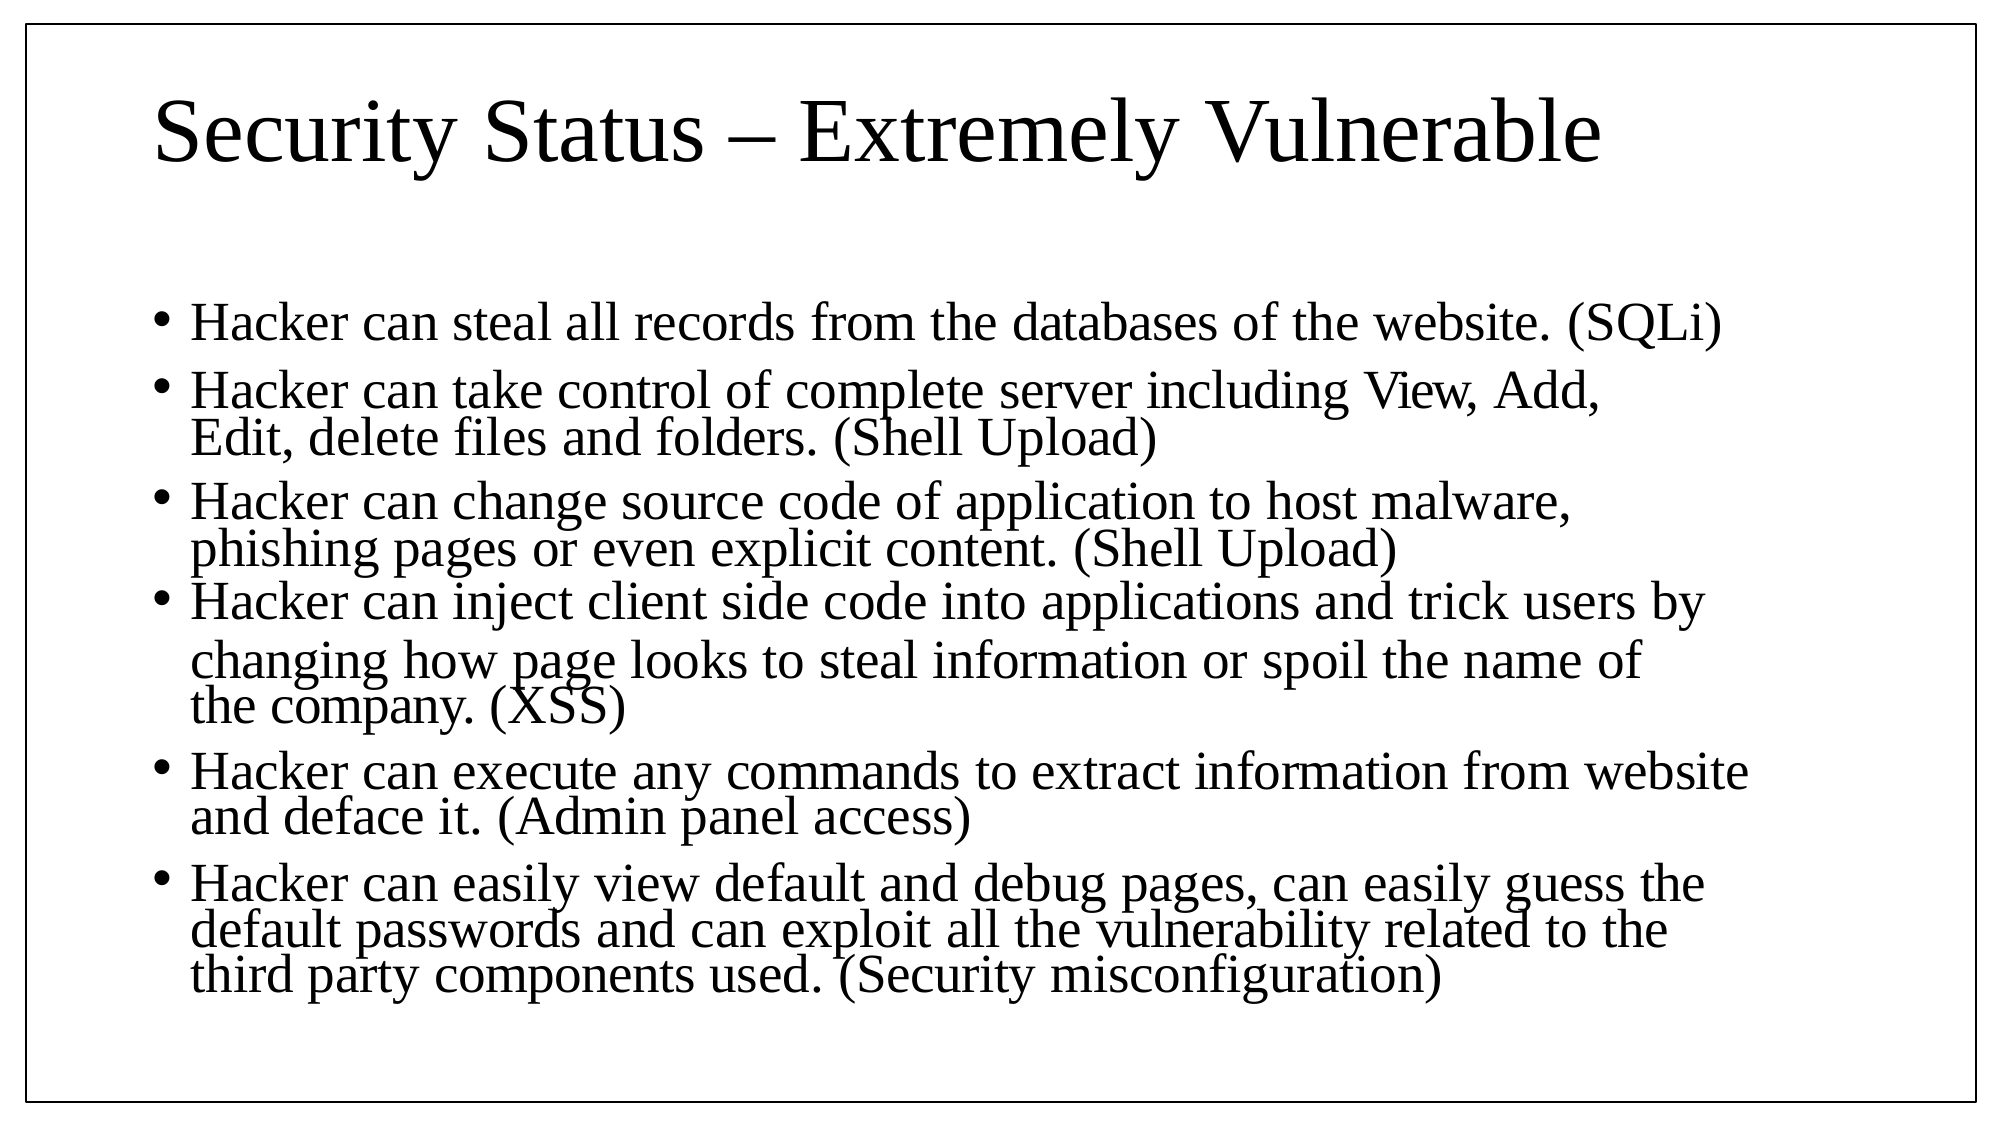

# Security Status – Extremely Vulnerable
Hacker can steal all records from the databases of the website. (SQLi)
Hacker can take control of complete server including View, Add, Edit, delete files and folders. (Shell Upload)
Hacker can change source code of application to host malware, phishing pages or even explicit content. (Shell Upload)
Hacker can inject client side code into applications and trick users by
changing how page looks to steal information or spoil the name of the company. (XSS)
Hacker can execute any commands to extract information from website and deface it. (Admin panel access)
Hacker can easily view default and debug pages, can easily guess the default passwords and can exploit all the vulnerability related to the third party components used. (Security misconfiguration)